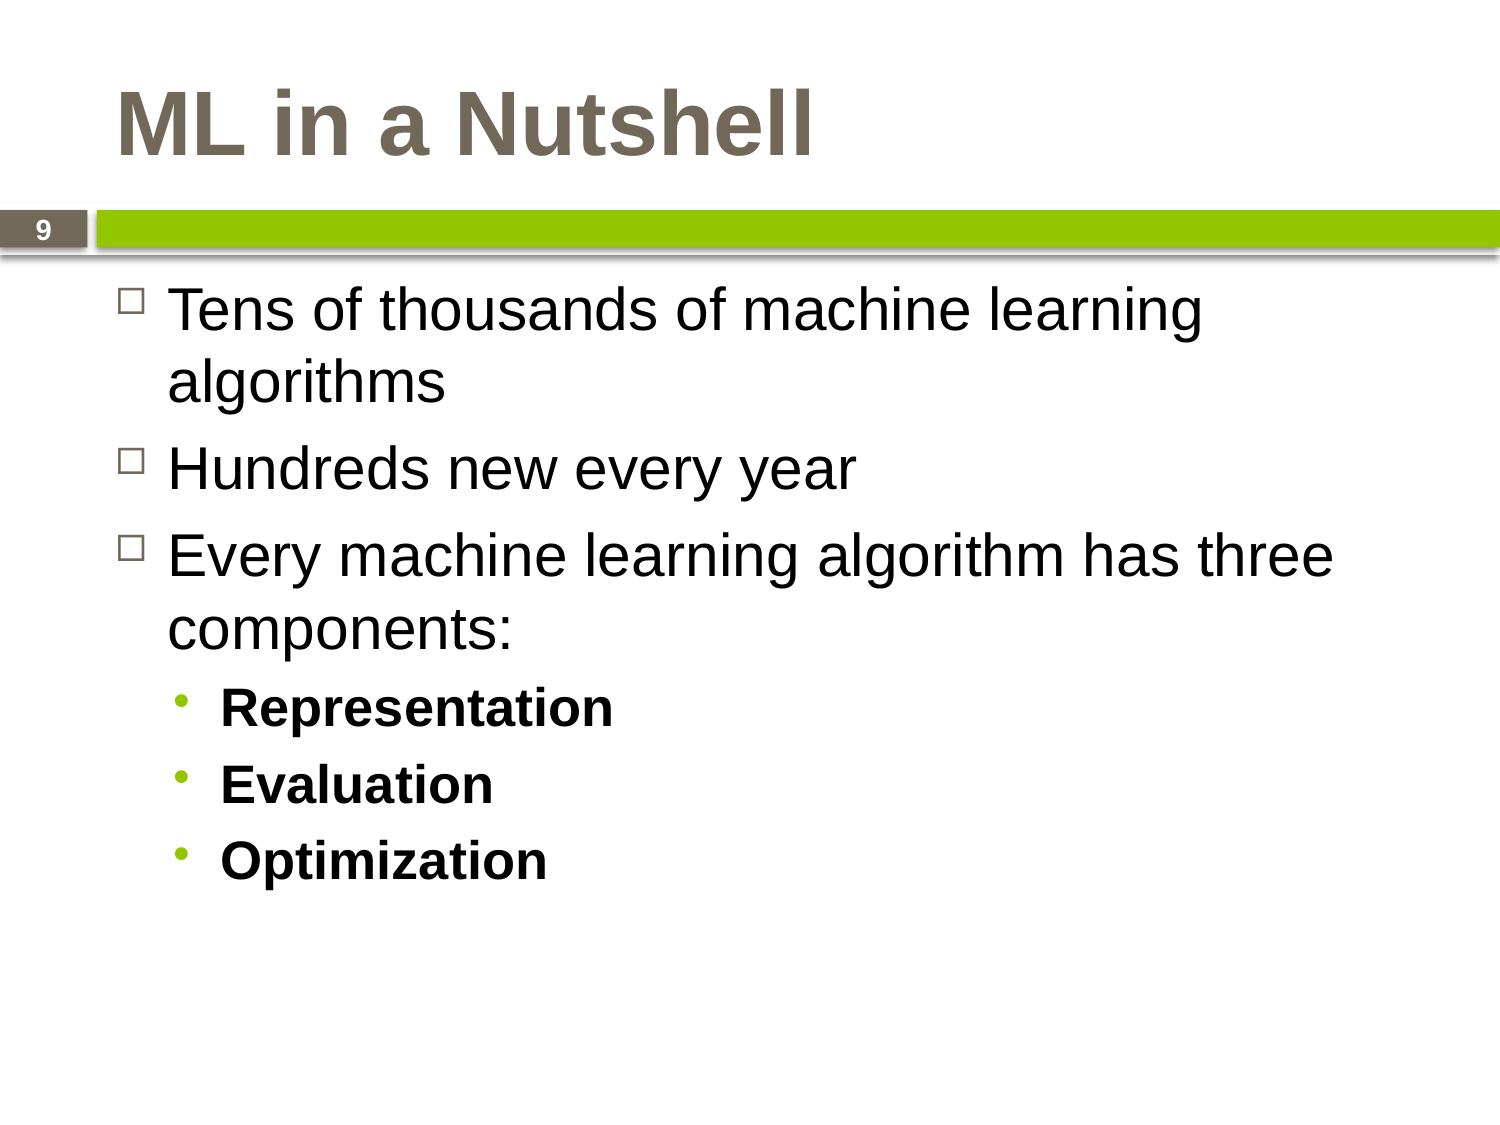

# ML in a Nutshell
9
Tens of thousands of machine learning algorithms
Hundreds new every year
Every machine learning algorithm has three components:
Representation
Evaluation
Optimization